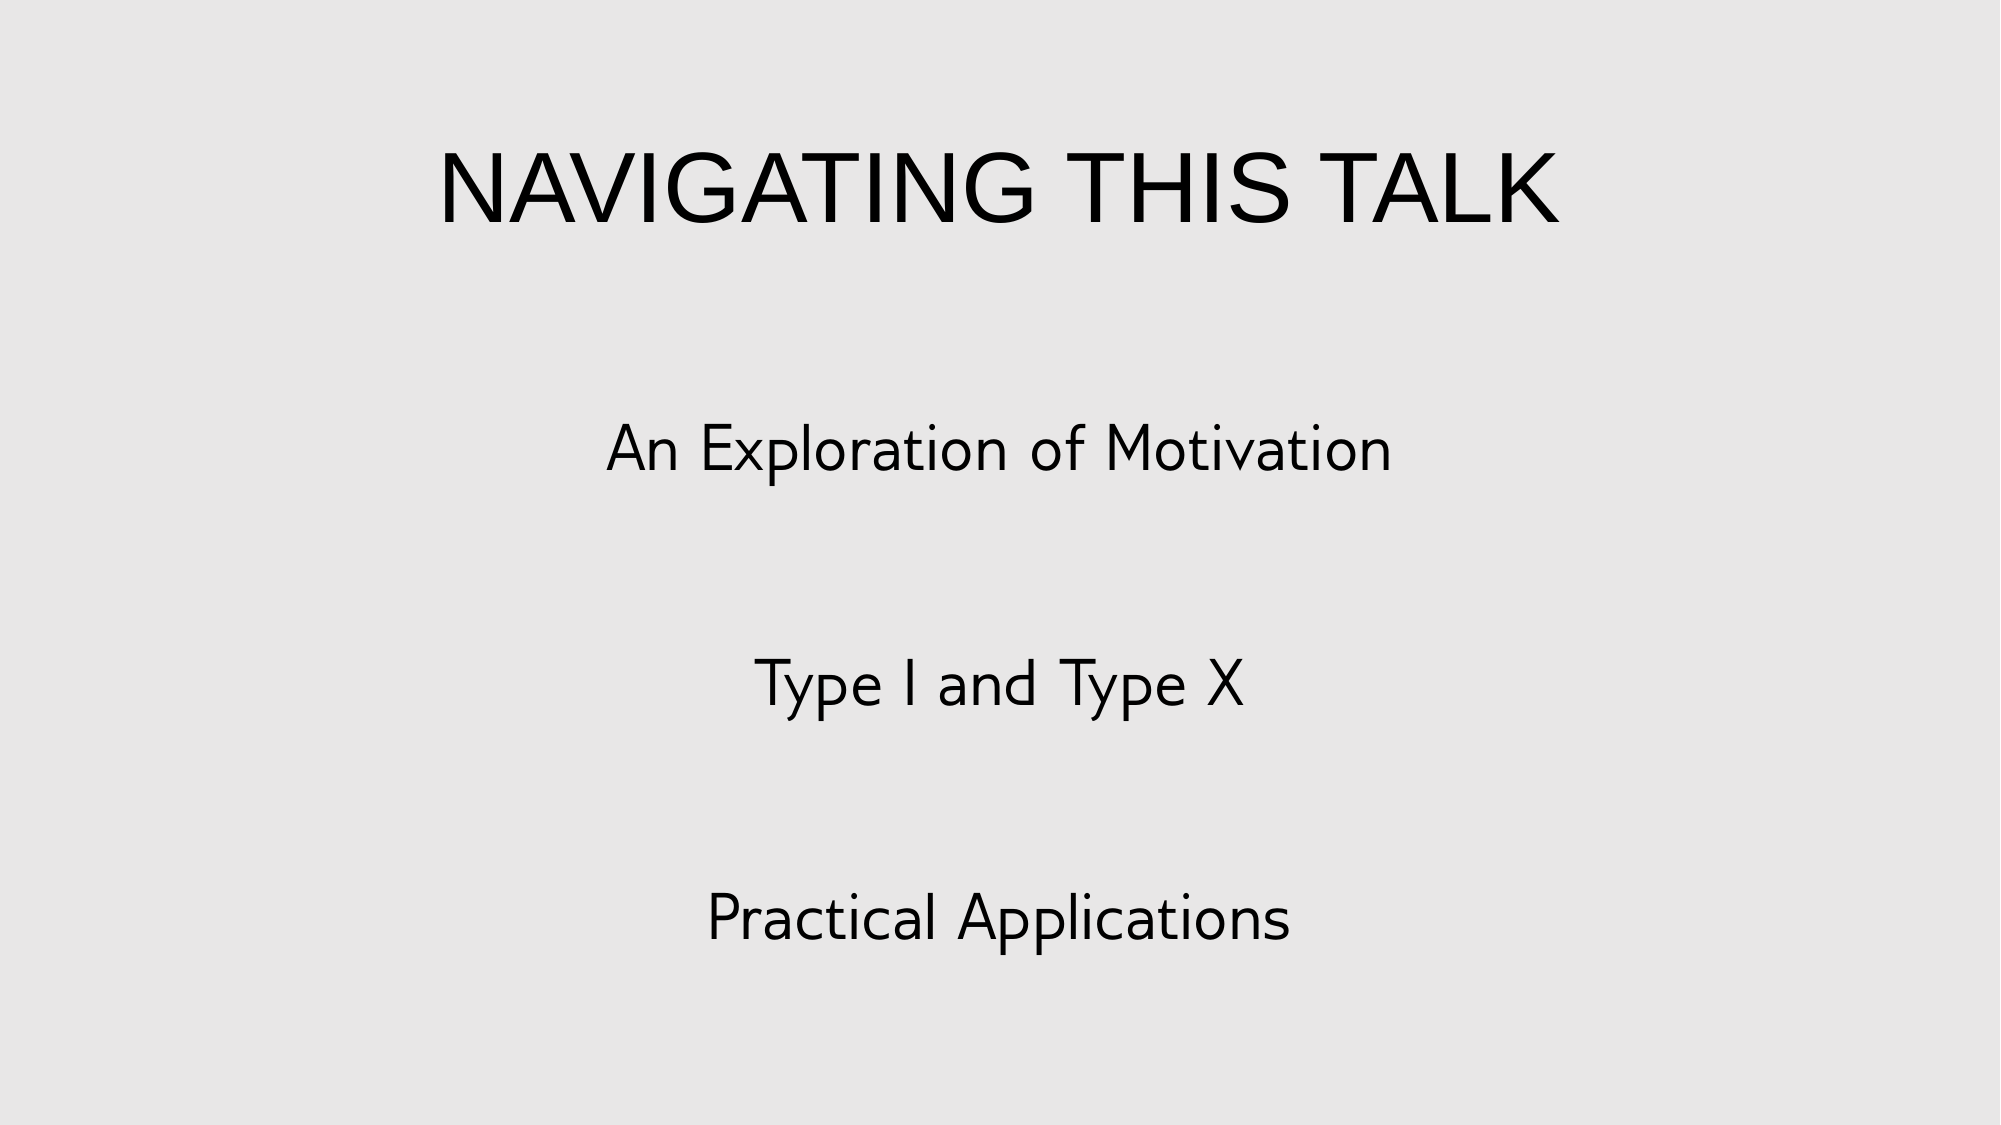

Navigating this talk
An Exploration of Motivation
Type I and Type X
Practical Applications